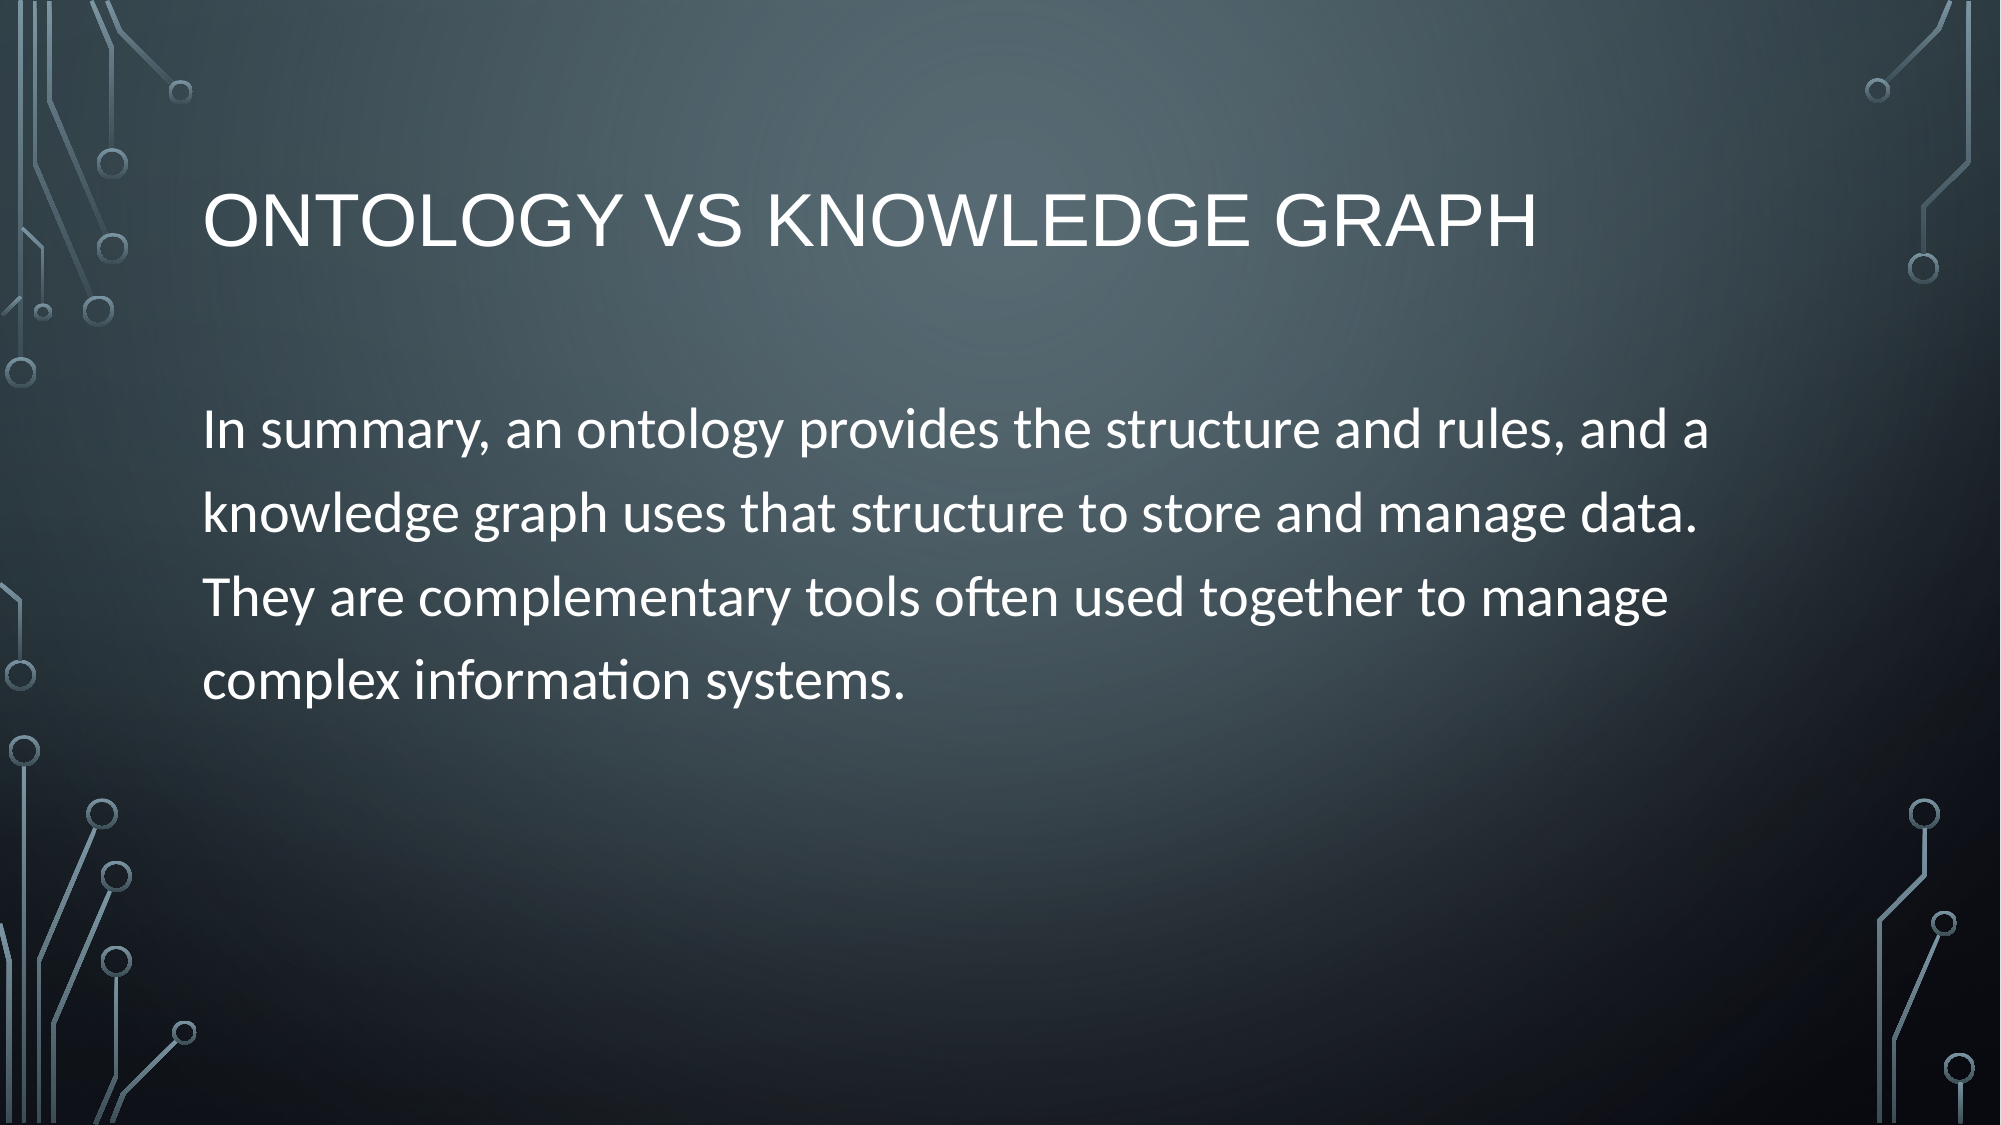

# Ontology vs Knowledge Graph
In summary, an ontology provides the structure and rules, and a knowledge graph uses that structure to store and manage data. They are complementary tools often used together to manage complex information systems.